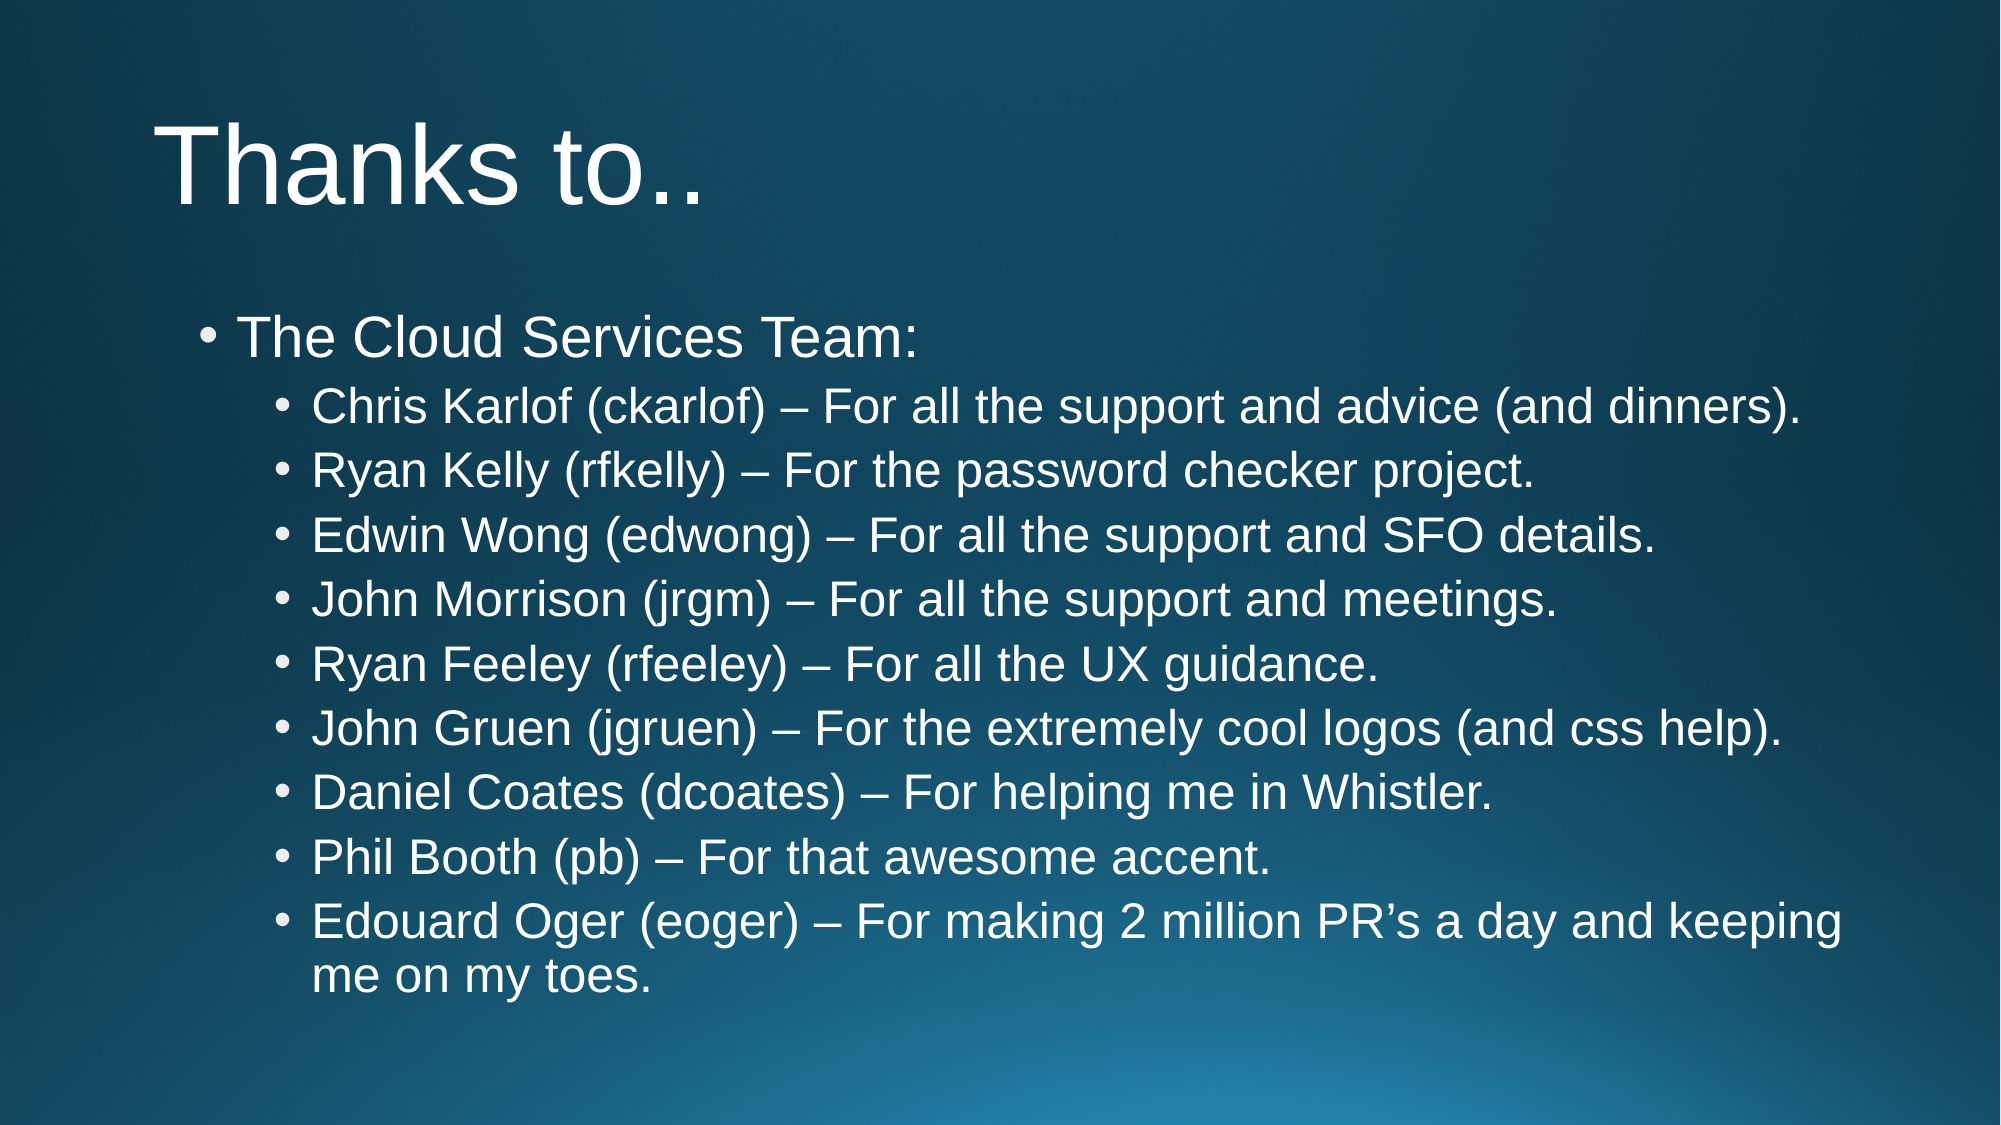

# Thanks to..
The Cloud Services Team:
Chris Karlof (ckarlof) – For all the support and advice (and dinners).
Ryan Kelly (rfkelly) – For the password checker project.
Edwin Wong (edwong) – For all the support and SFO details.
John Morrison (jrgm) – For all the support and meetings.
Ryan Feeley (rfeeley) – For all the UX guidance.
John Gruen (jgruen) – For the extremely cool logos (and css help).
Daniel Coates (dcoates) – For helping me in Whistler.
Phil Booth (pb) – For that awesome accent.
Edouard Oger (eoger) – For making 2 million PR’s a day and keeping me on my toes.